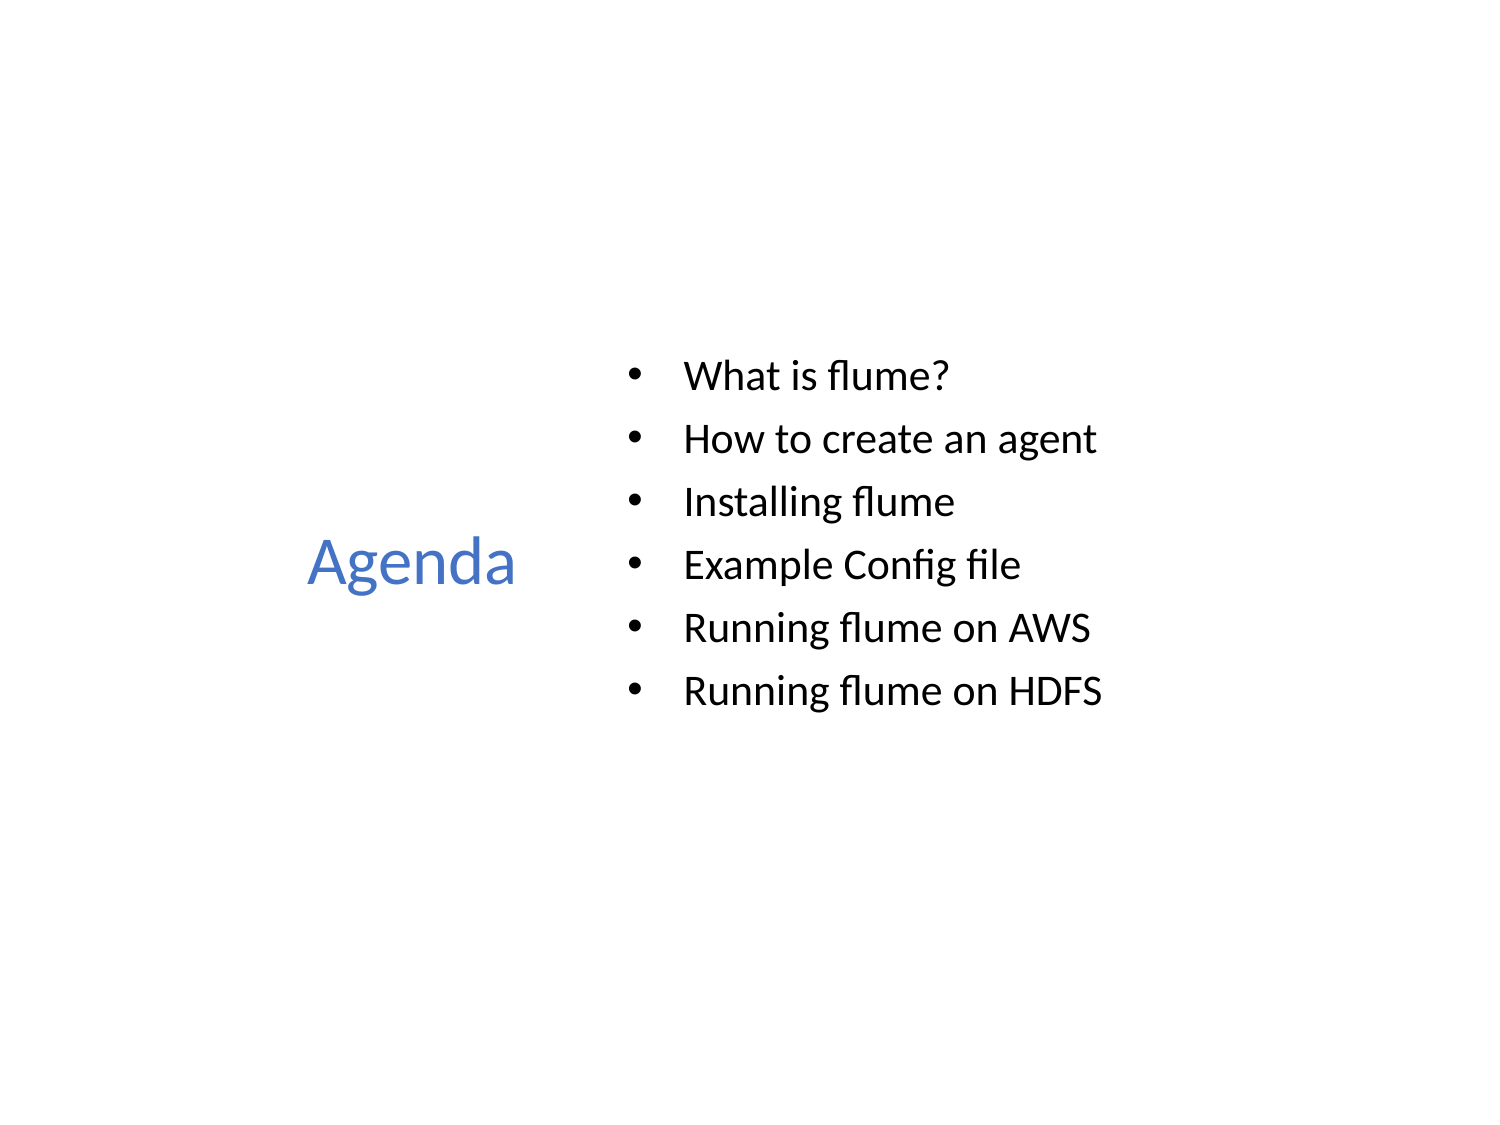

# Agenda

What is flume?
How to create an agent
Installing flume
Example Config file
Running flume on AWS
Running flume on HDFS